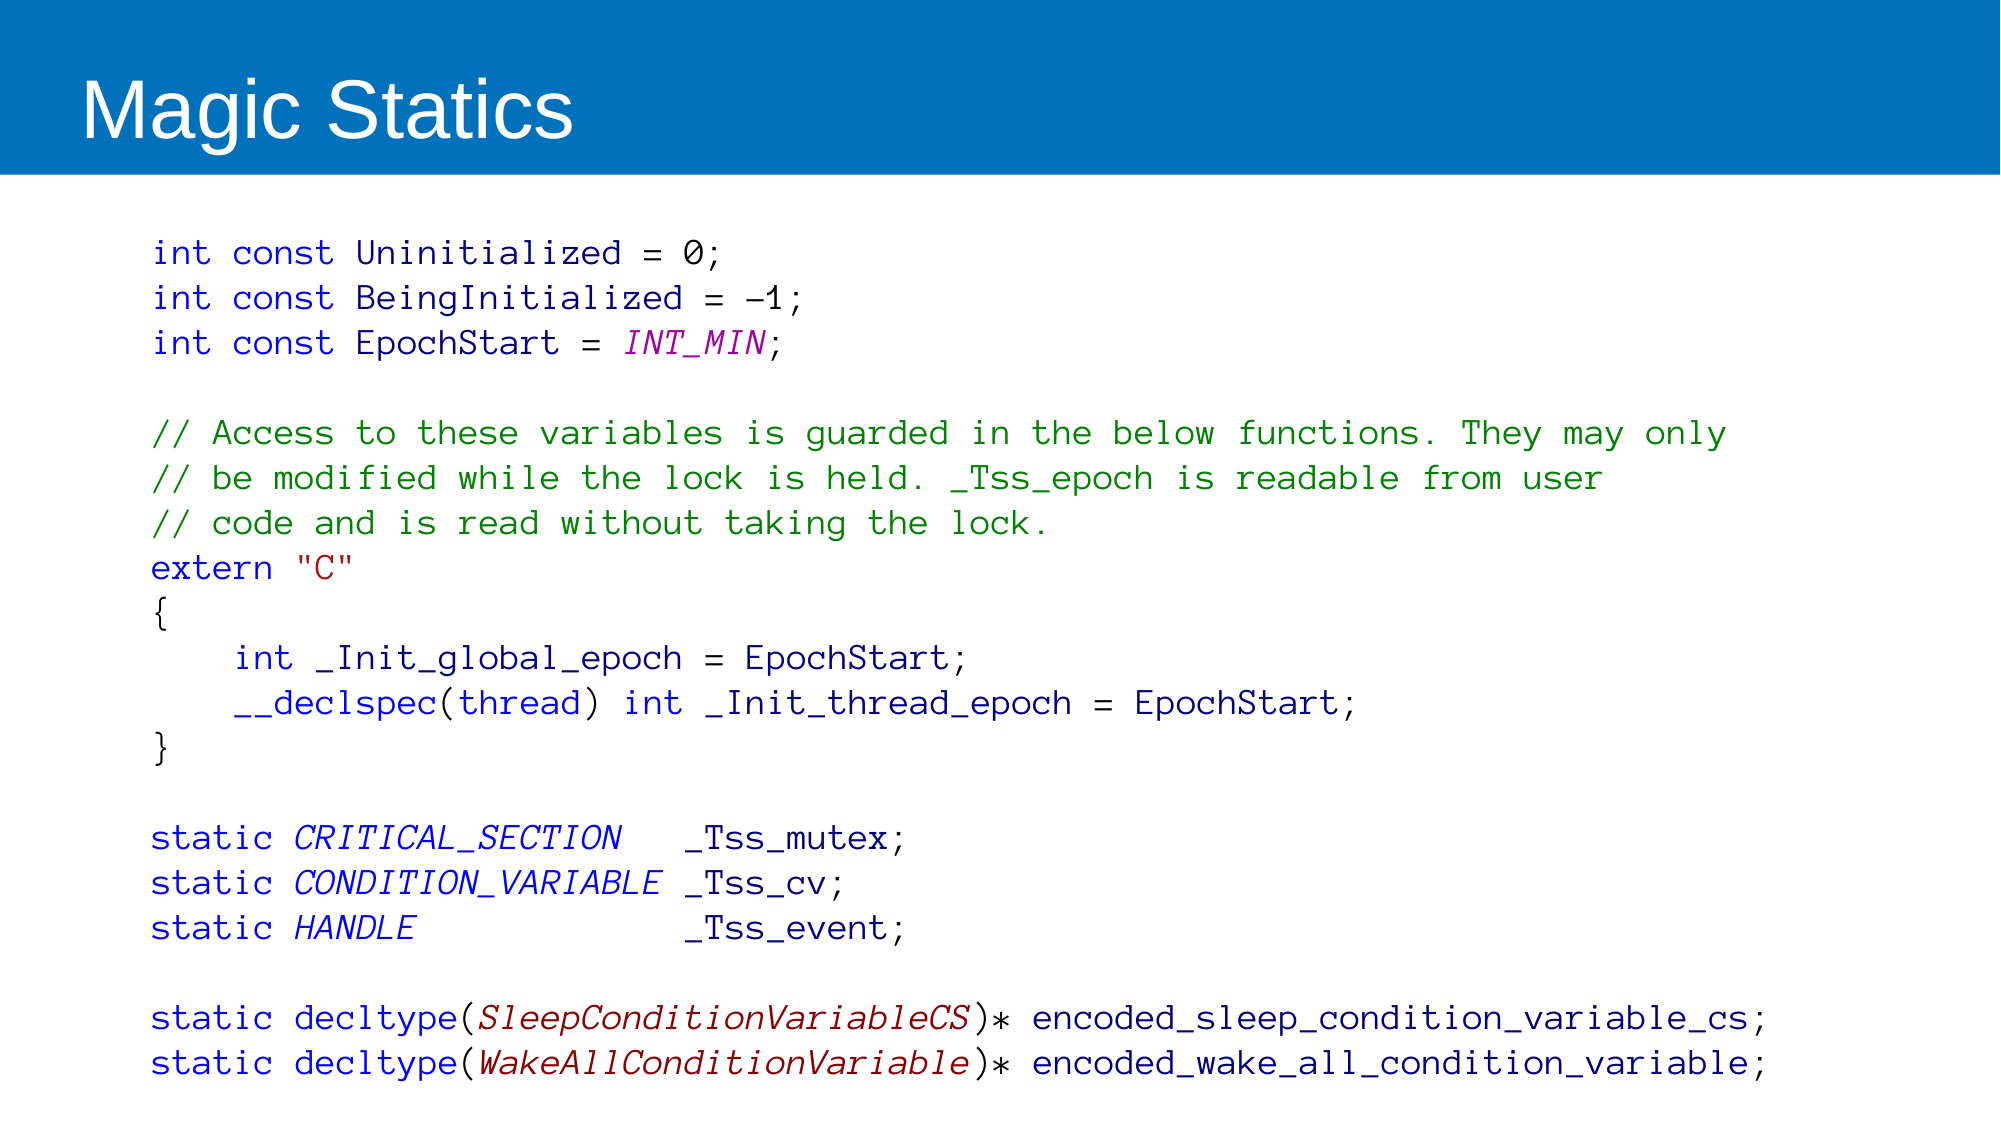

# Magic Statics
int const Uninitialized = 0;
int const BeingInitialized = -1;
int const EpochStart = INT_MIN;

// Access to these variables is guarded in the below functions. They may only
// be modified while the lock is held. _Tss_epoch is readable from user
// code and is read without taking the lock.
extern "C"
{
    int _Init_global_epoch = EpochStart;
    __declspec(thread) int _Init_thread_epoch = EpochStart;
}

static CRITICAL_SECTION   _Tss_mutex;
static CONDITION_VARIABLE _Tss_cv;
static HANDLE             _Tss_event;

static decltype(SleepConditionVariableCS)* encoded_sleep_condition_variable_cs;
static decltype(WakeAllConditionVariable)* encoded_wake_all_condition_variable;